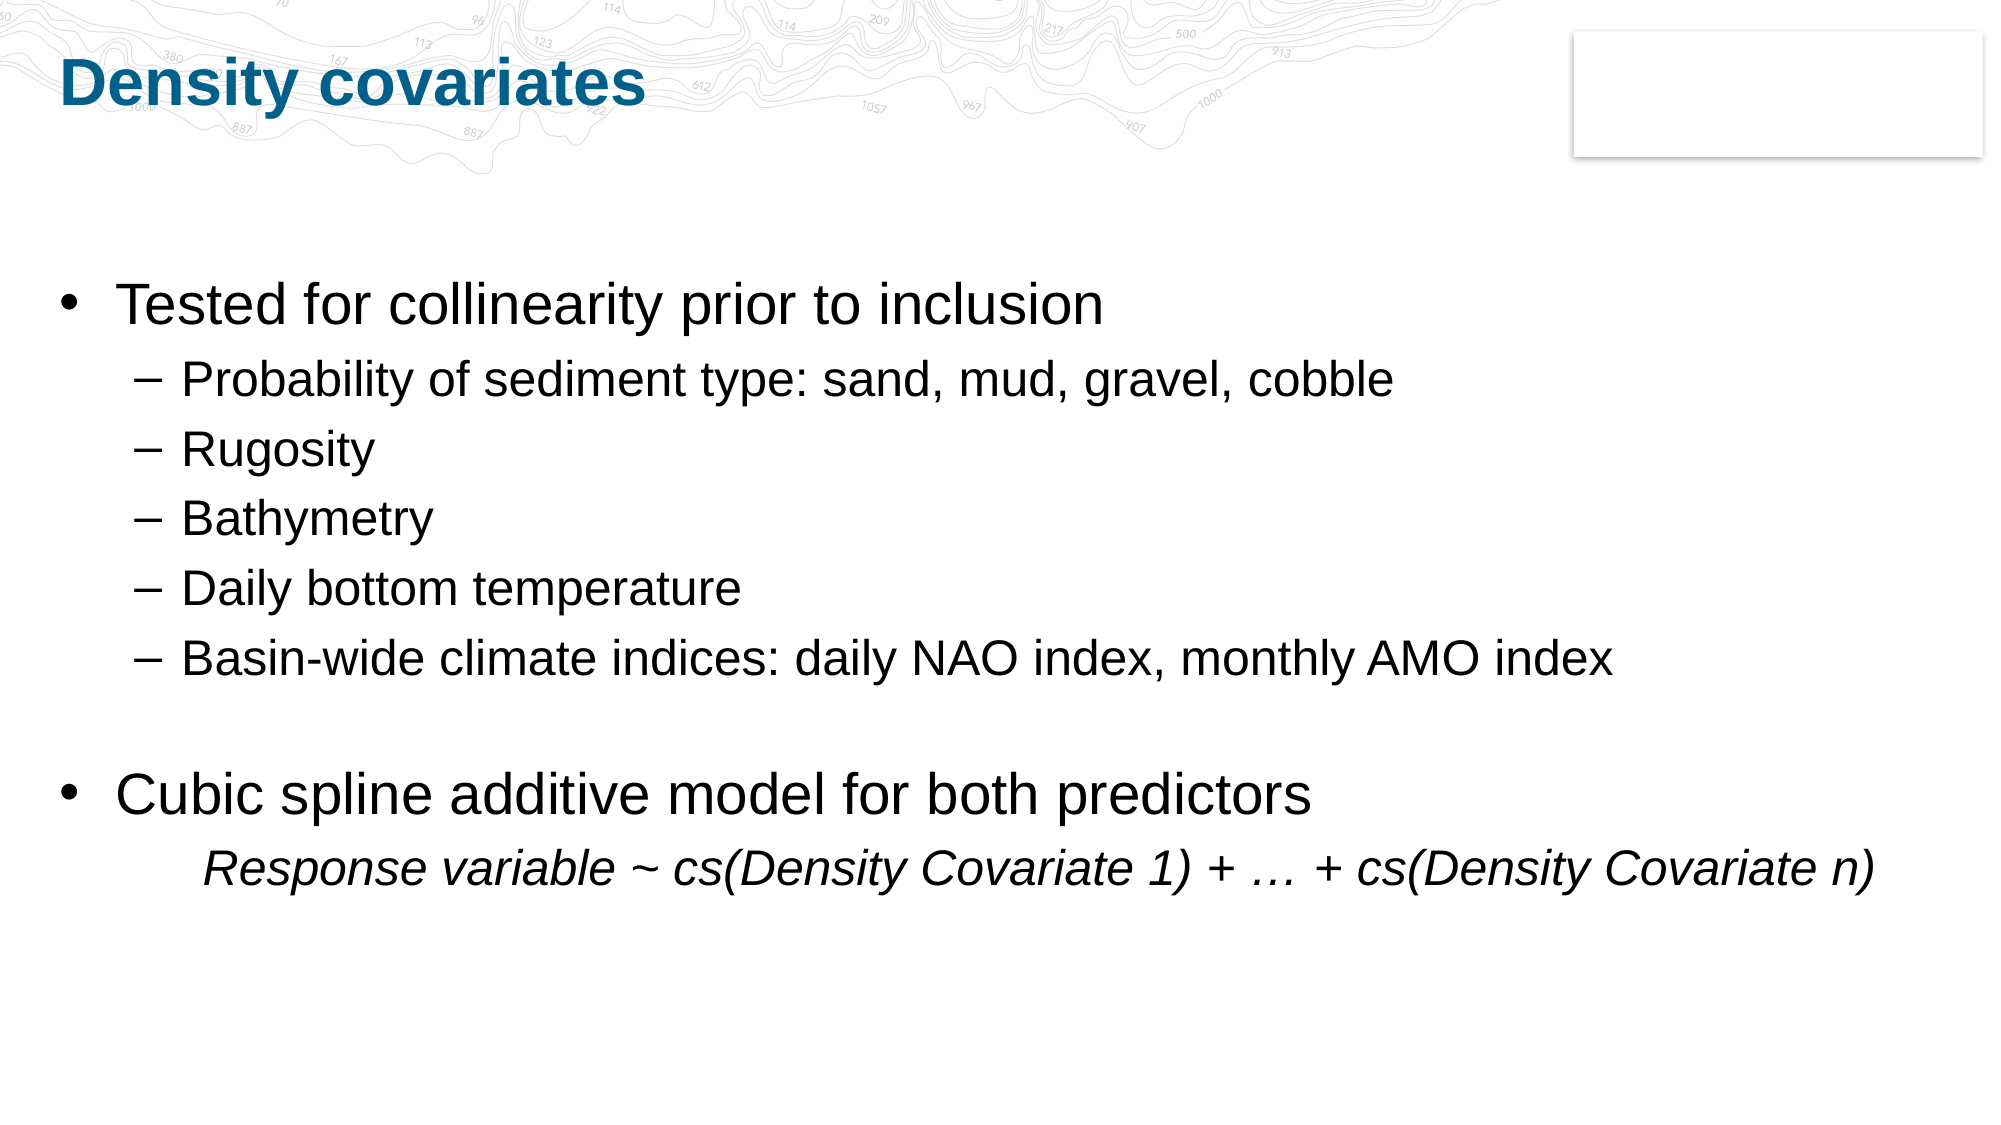

# Density covariates

Tested for collinearity prior to inclusion
Probability of sediment type: sand, mud, gravel, cobble
Rugosity
Bathymetry
Daily bottom temperature
Basin-wide climate indices: daily NAO index, monthly AMO index

Cubic spline additive model for both predictors
Response variable ~ cs(Density Covariate 1) + … + cs(Density Covariate n)